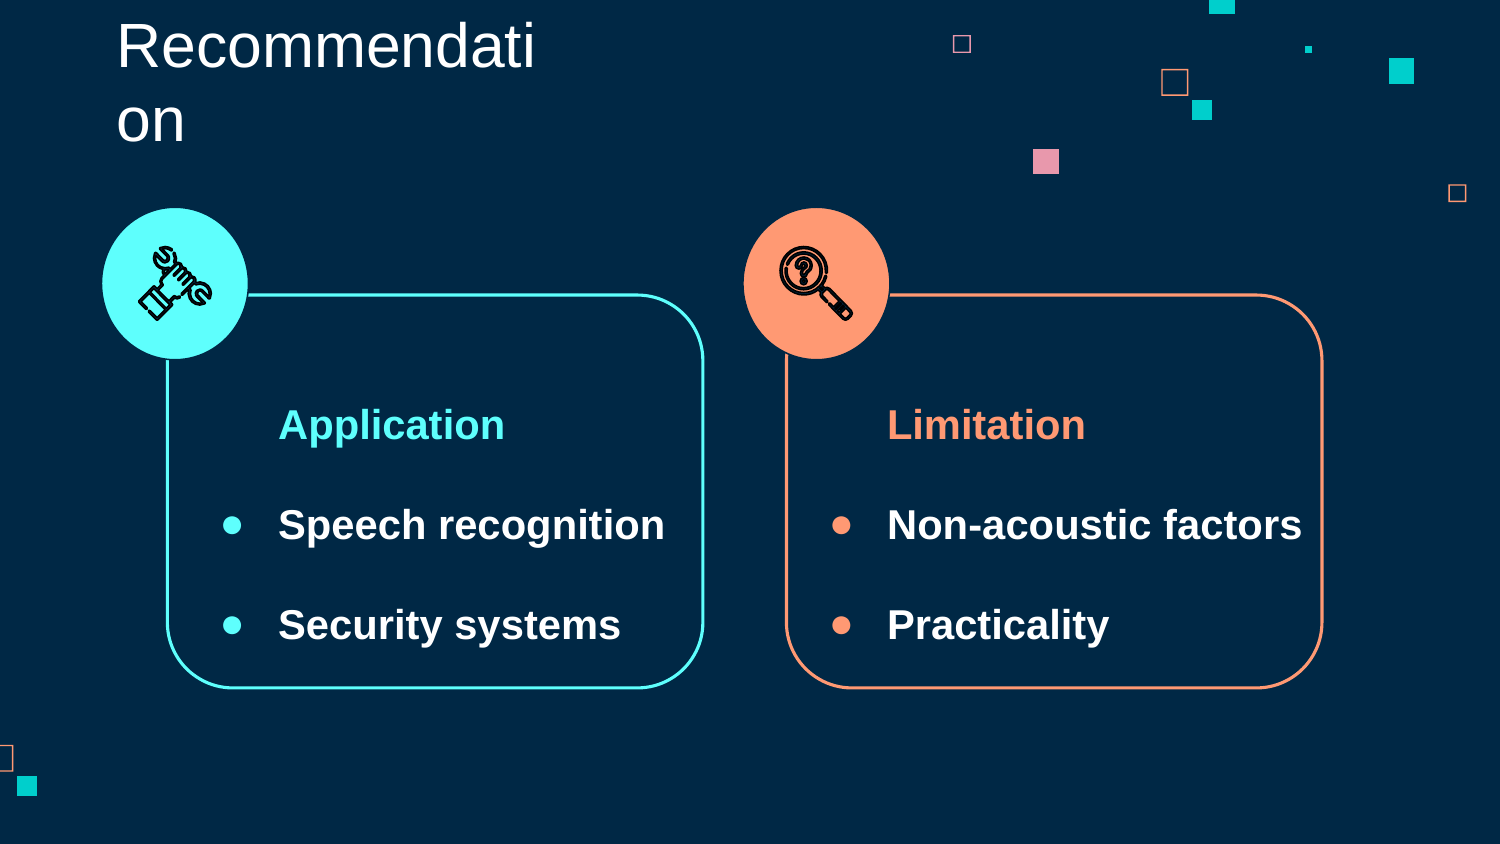

# Recommendation

Application
Speech recognition
Security systems
Limitation
Non-acoustic factors
Practicality